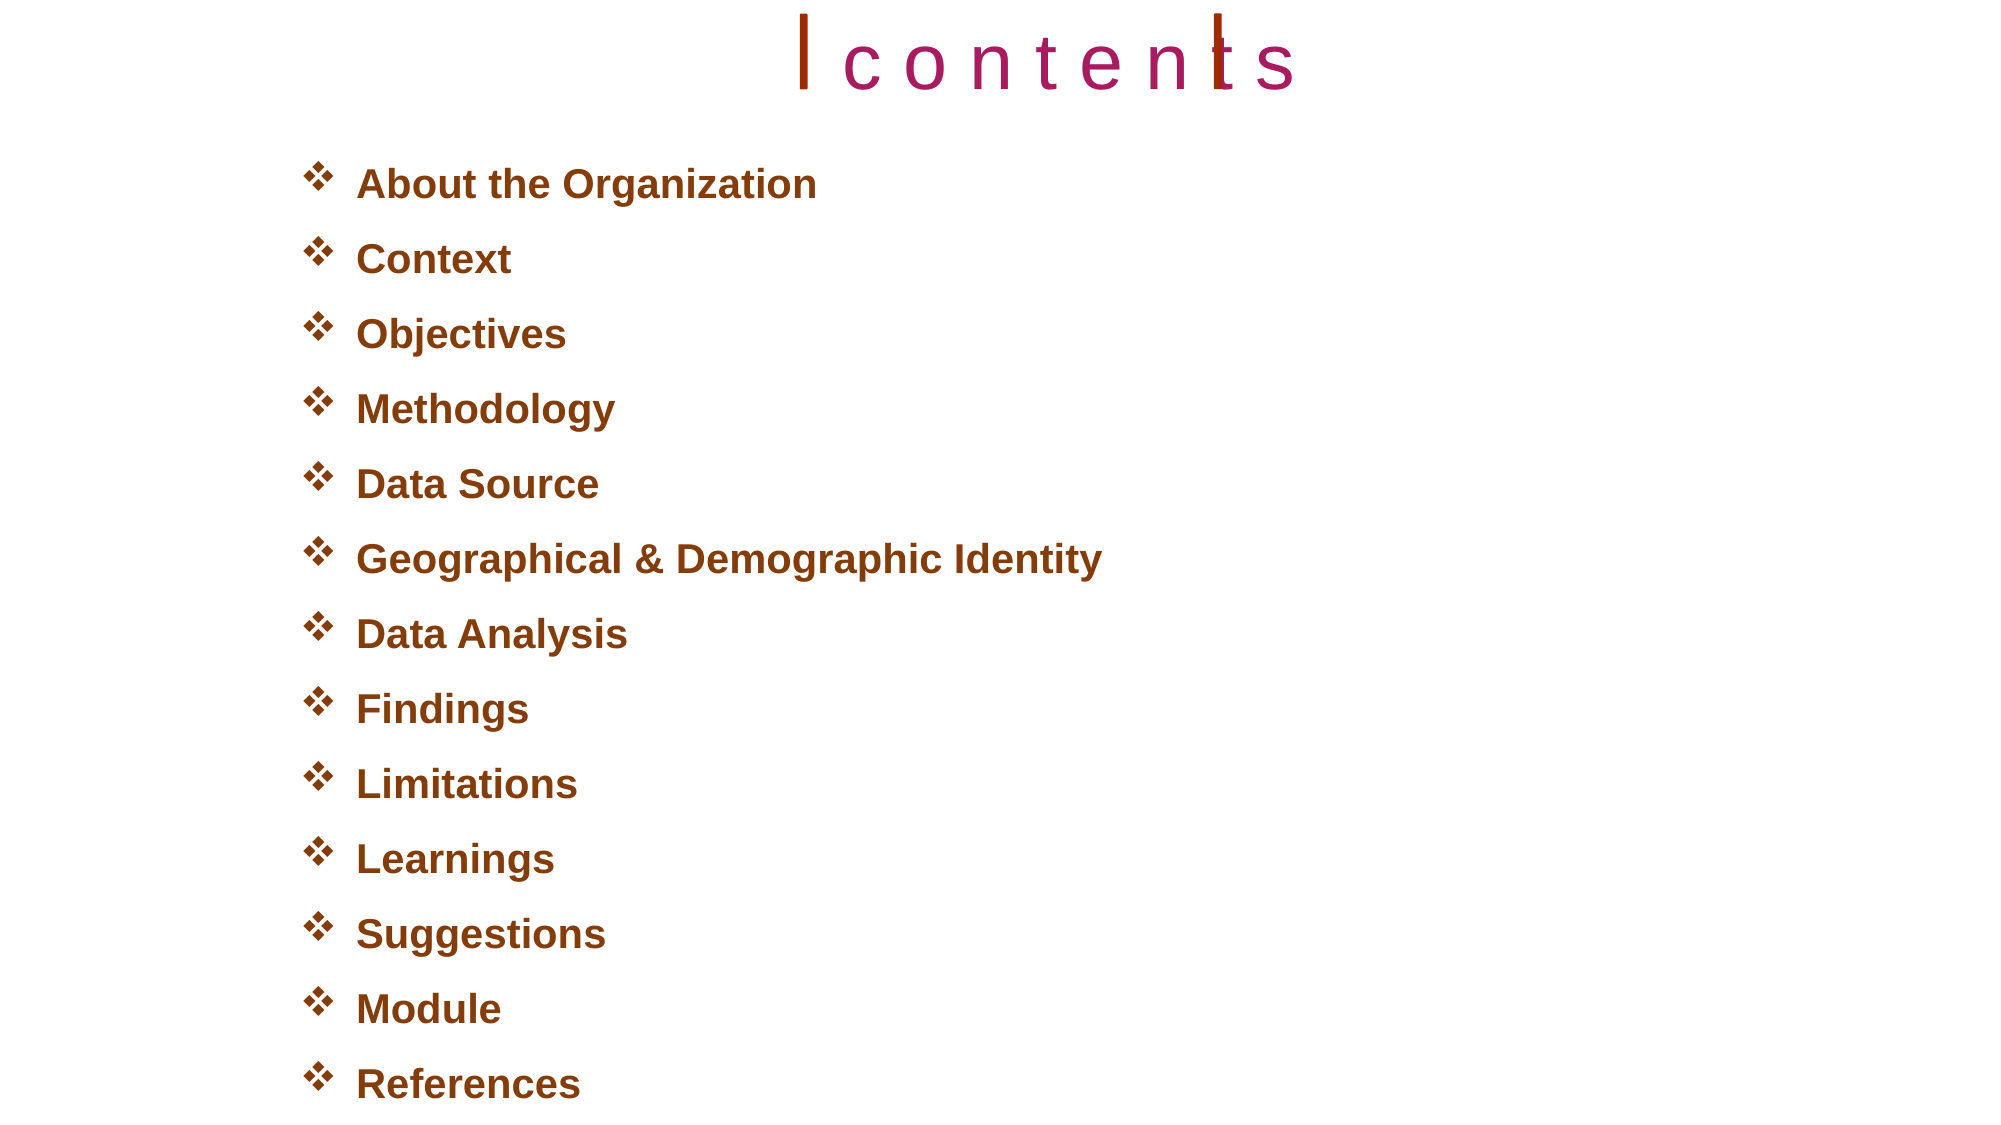

c o n t e n t s

About the Organization
Context
Objectives
Methodology
Data Source
Geographical & Demographic Identity
Data Analysis
Findings
Limitations
Learnings
Suggestions
Module
References